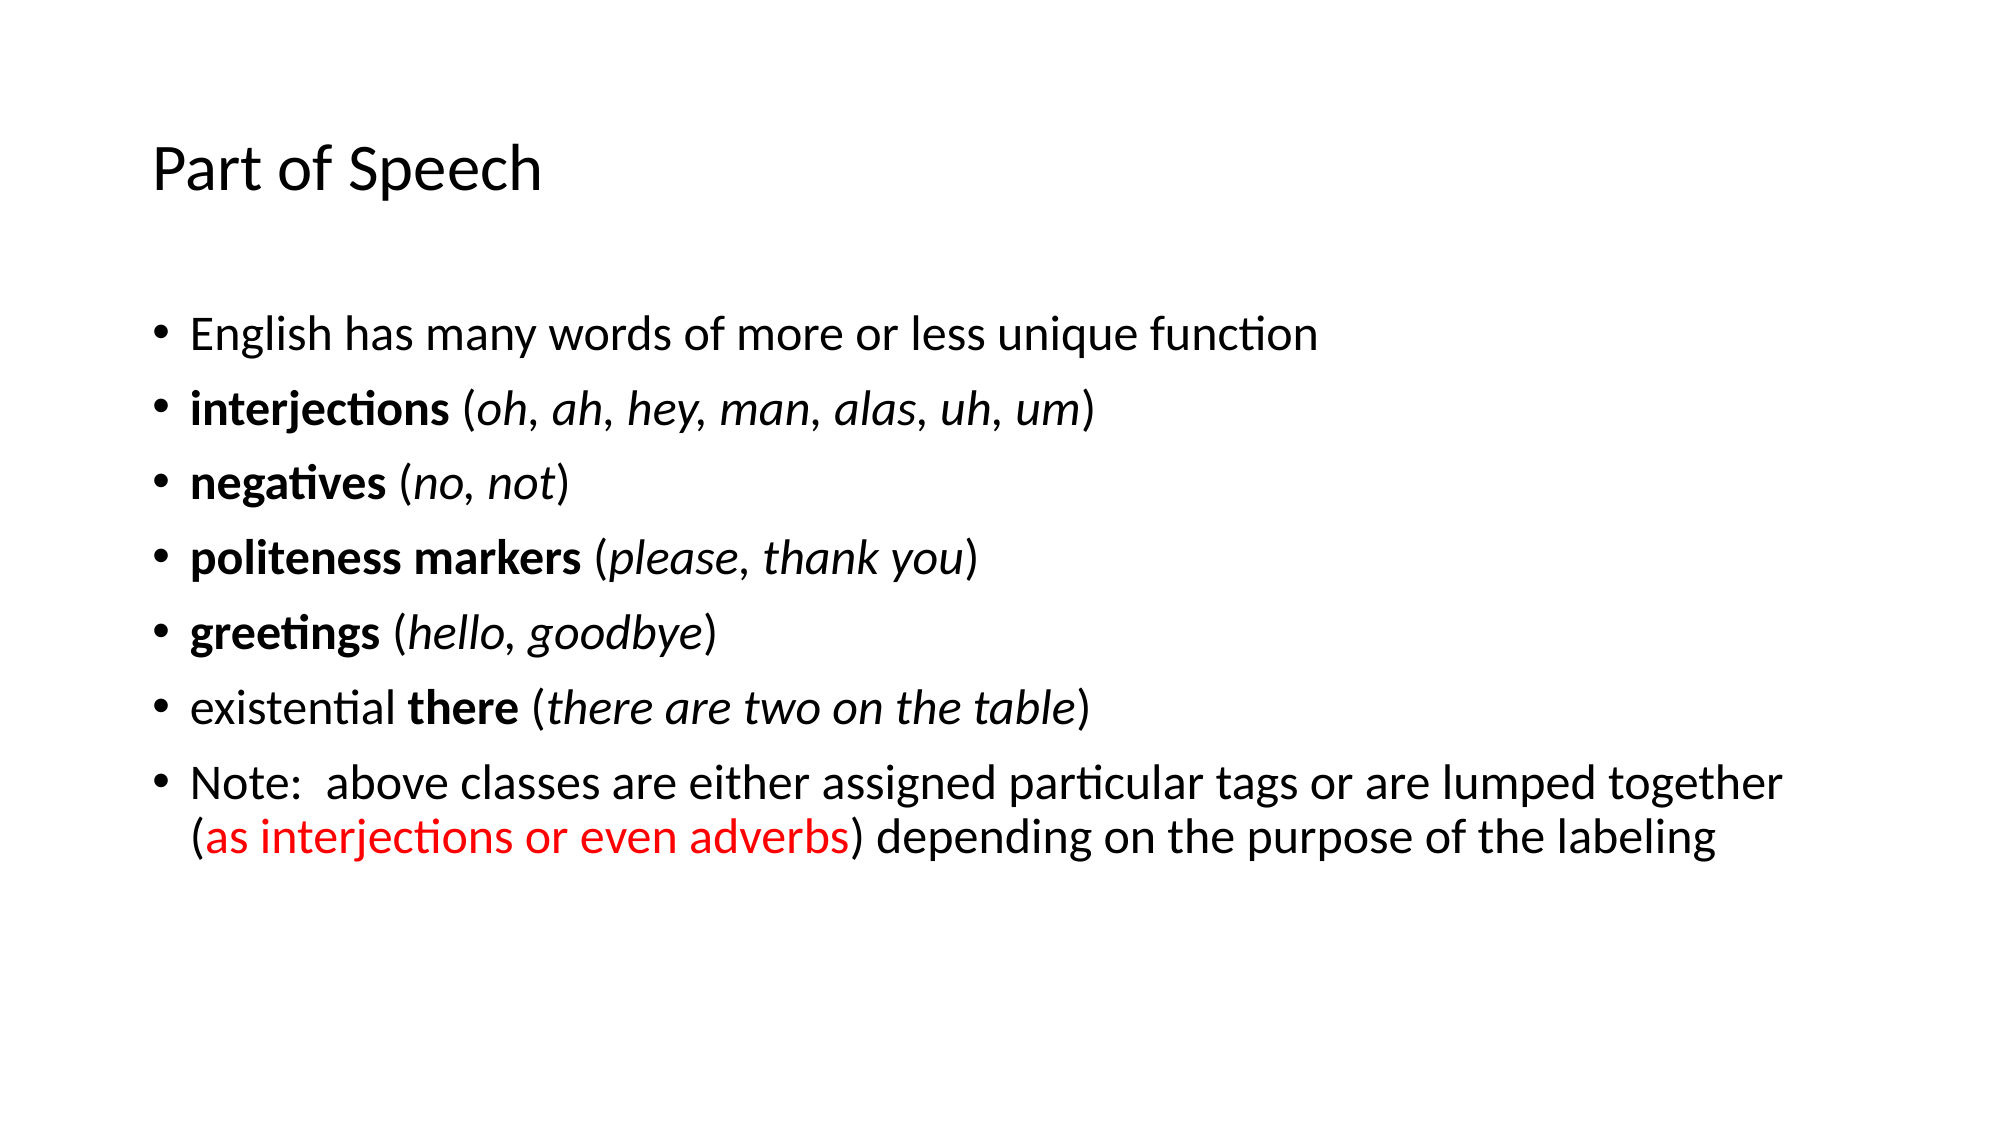

# Part of Speech
English has many words of more or less unique function
interjections (oh, ah, hey, man, alas, uh, um)
negatives (no, not)
politeness markers (please, thank you)
greetings (hello, goodbye)
existential there (there are two on the table)
Note:  above classes are either assigned particular tags or are lumped together (as interjections or even adverbs) depending on the purpose of the labeling